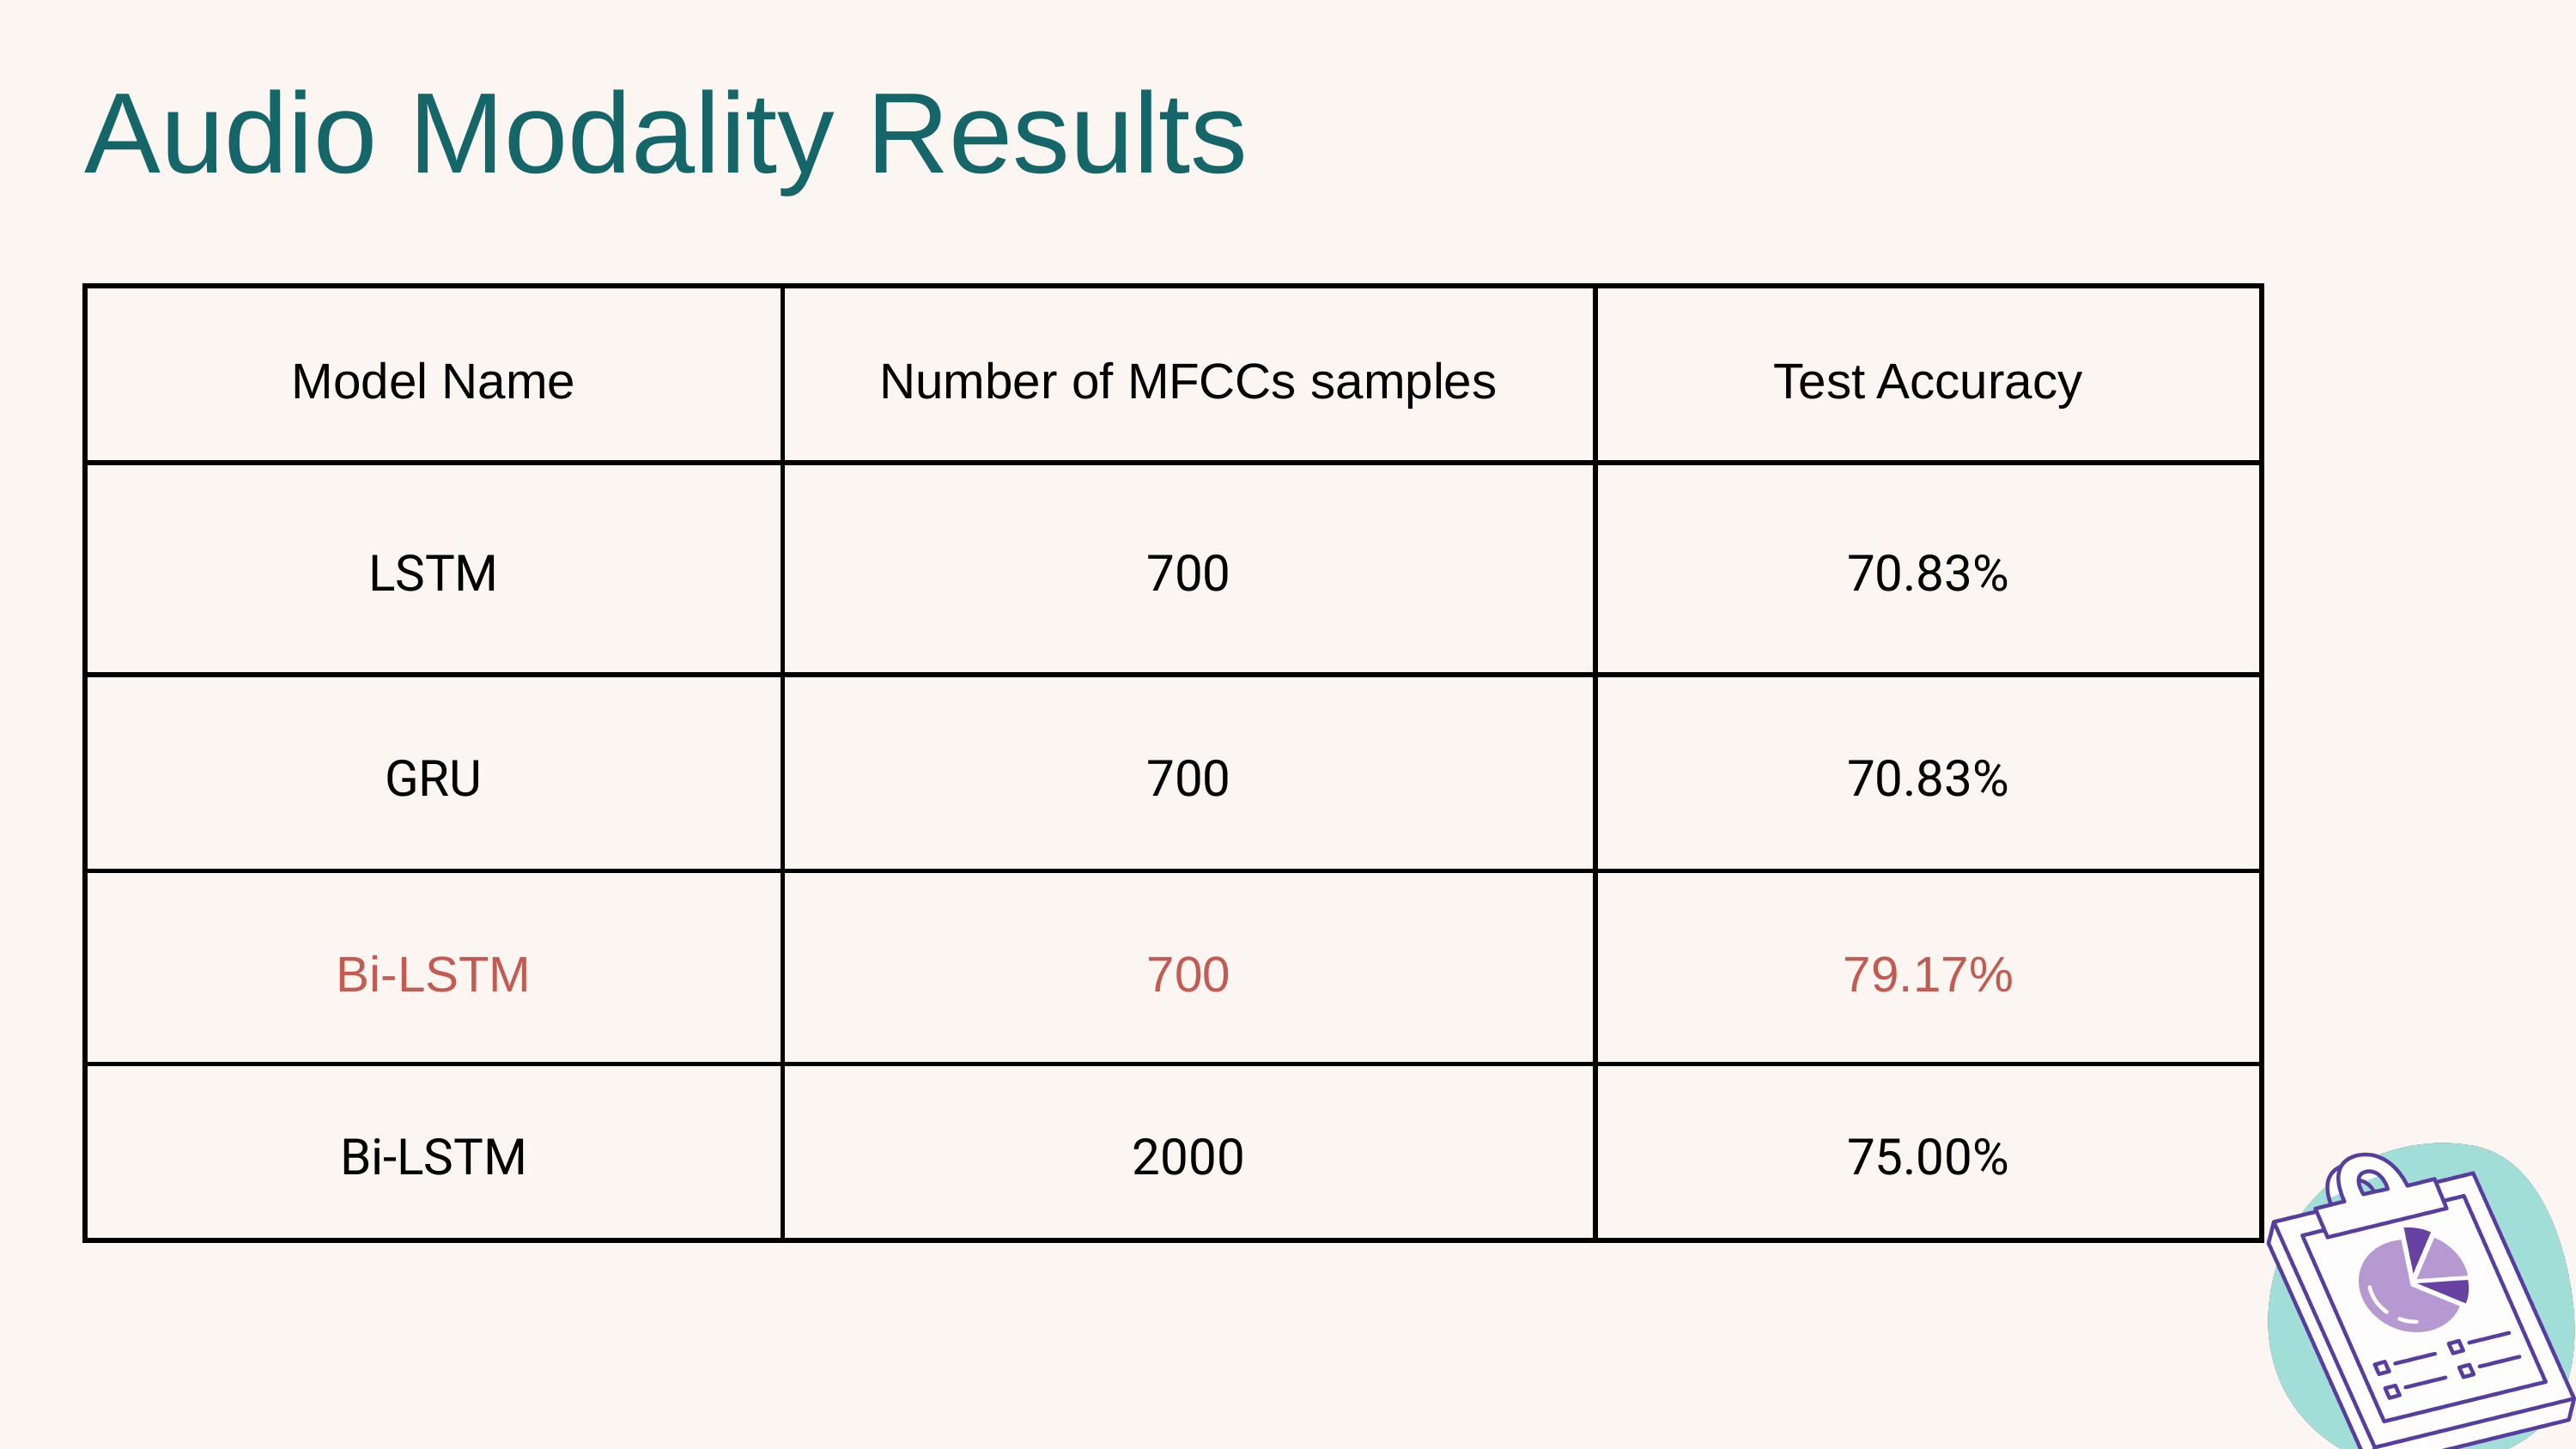

Audio Modality Results
| Model Name | Number of MFCCs samples | Test Accuracy |
| --- | --- | --- |
| LSTM | 700 | 70.83% |
| GRU | 700 | 70.83% |
| Bi-LSTM | 700 | 79.17% |
| Bi-LSTM | 2000 | 75.00% |